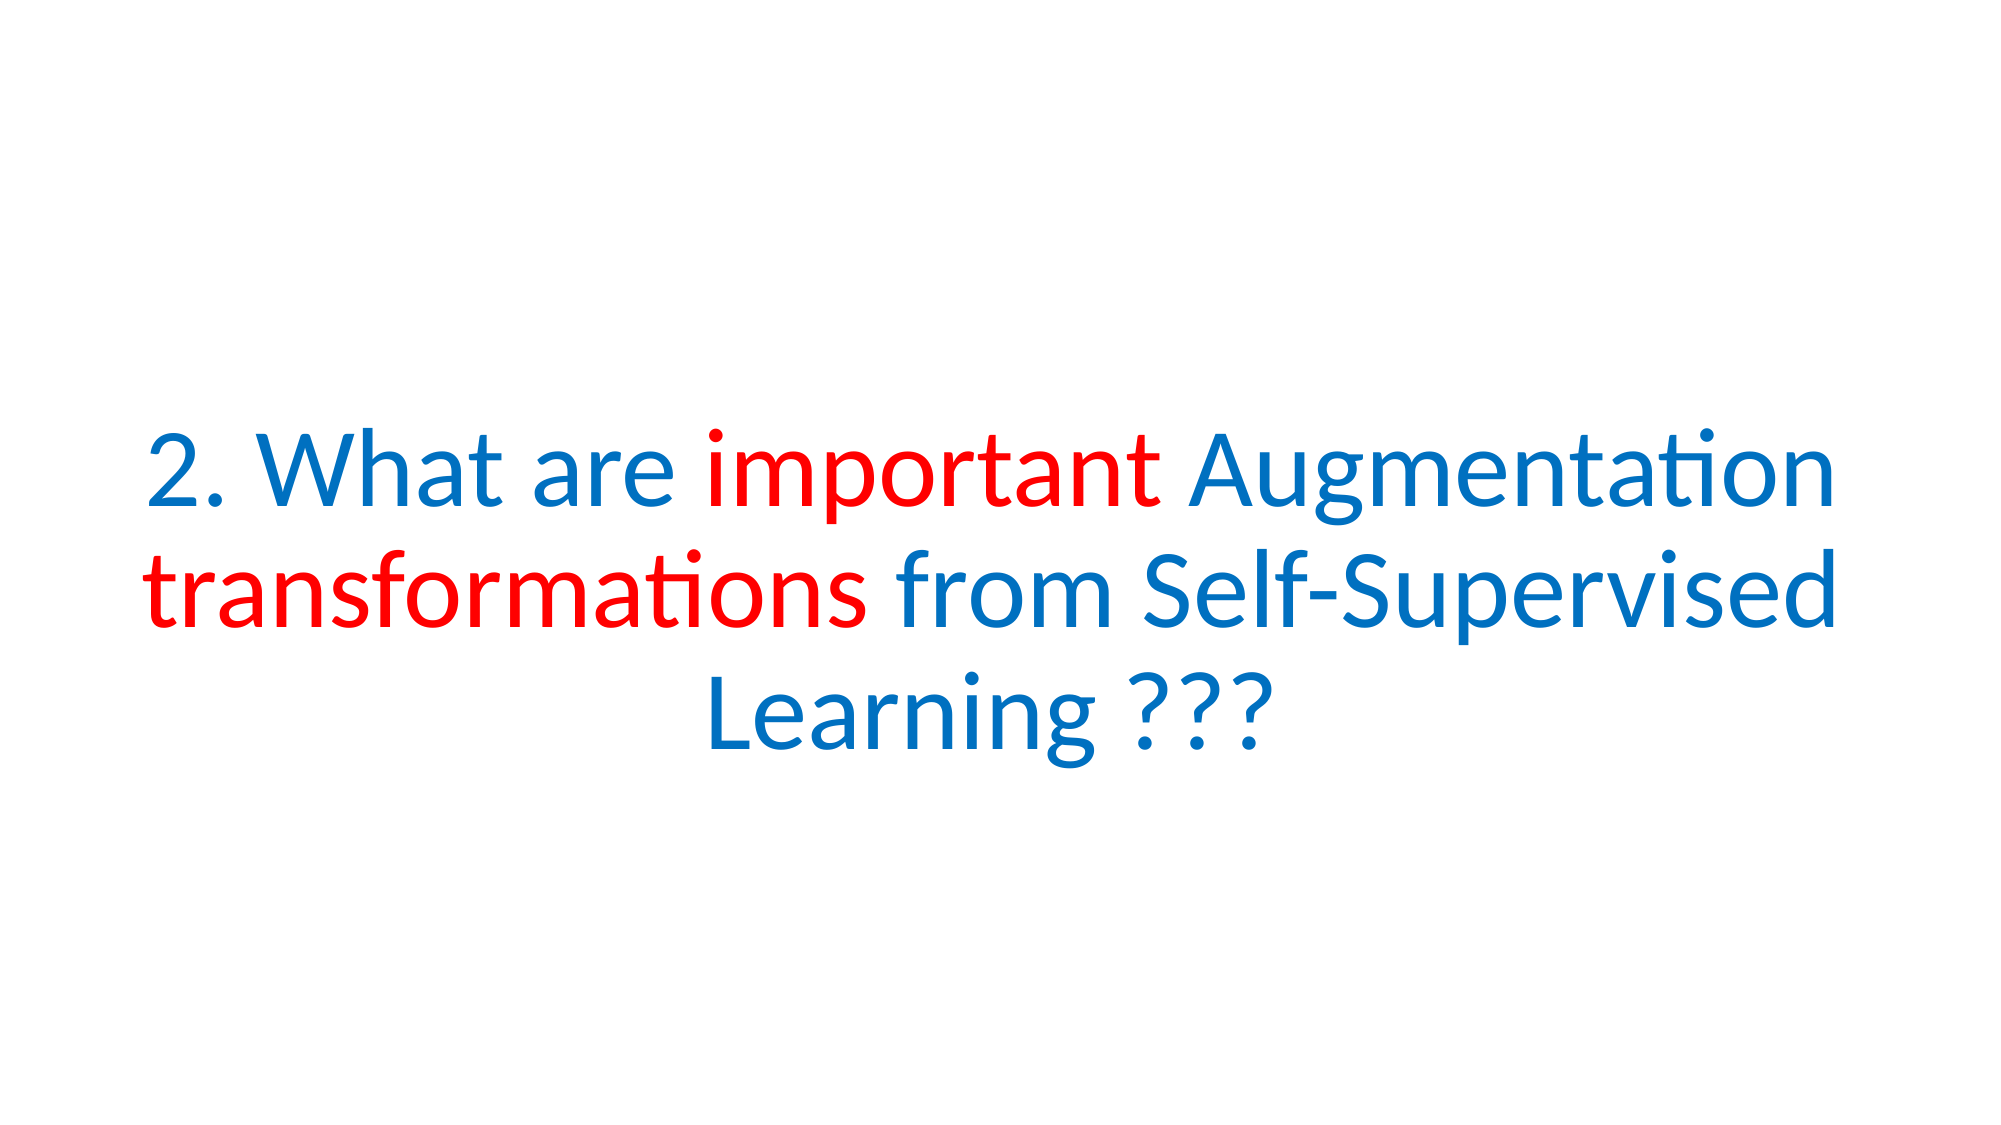

# 2. What are important Augmentation transformations from Self-Supervised Learning ???